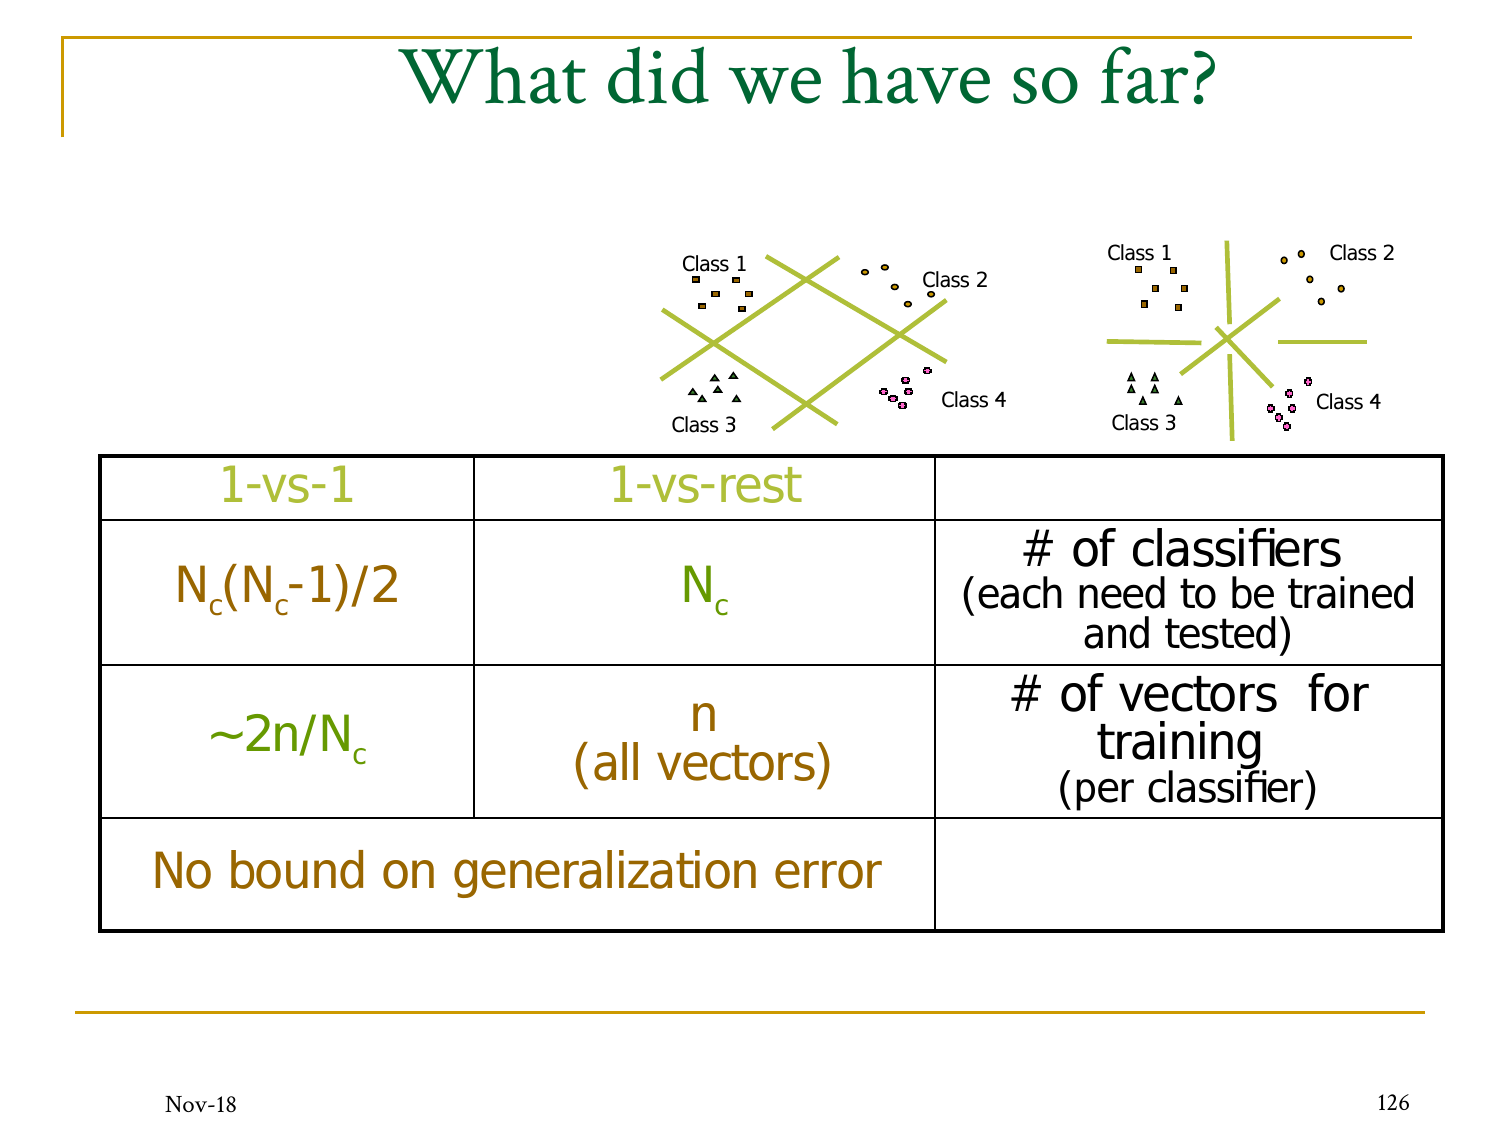

# What did we have so far?
Class 1
Class 2

Class 4

Class 3
Class 1
Class 2

Class 4

Class 3

| 1-vs-1 | 1-vs-rest |  |
| --- | --- | --- |
| Nc(Nc-1)/2 | Nc | # of classifiers (each need to be trained and tested) |
| ~2n/Nc | n (all vectors) | # of vectors for training (per classifier) |
| No bound on generalization error |  |  |
Nov-18
126